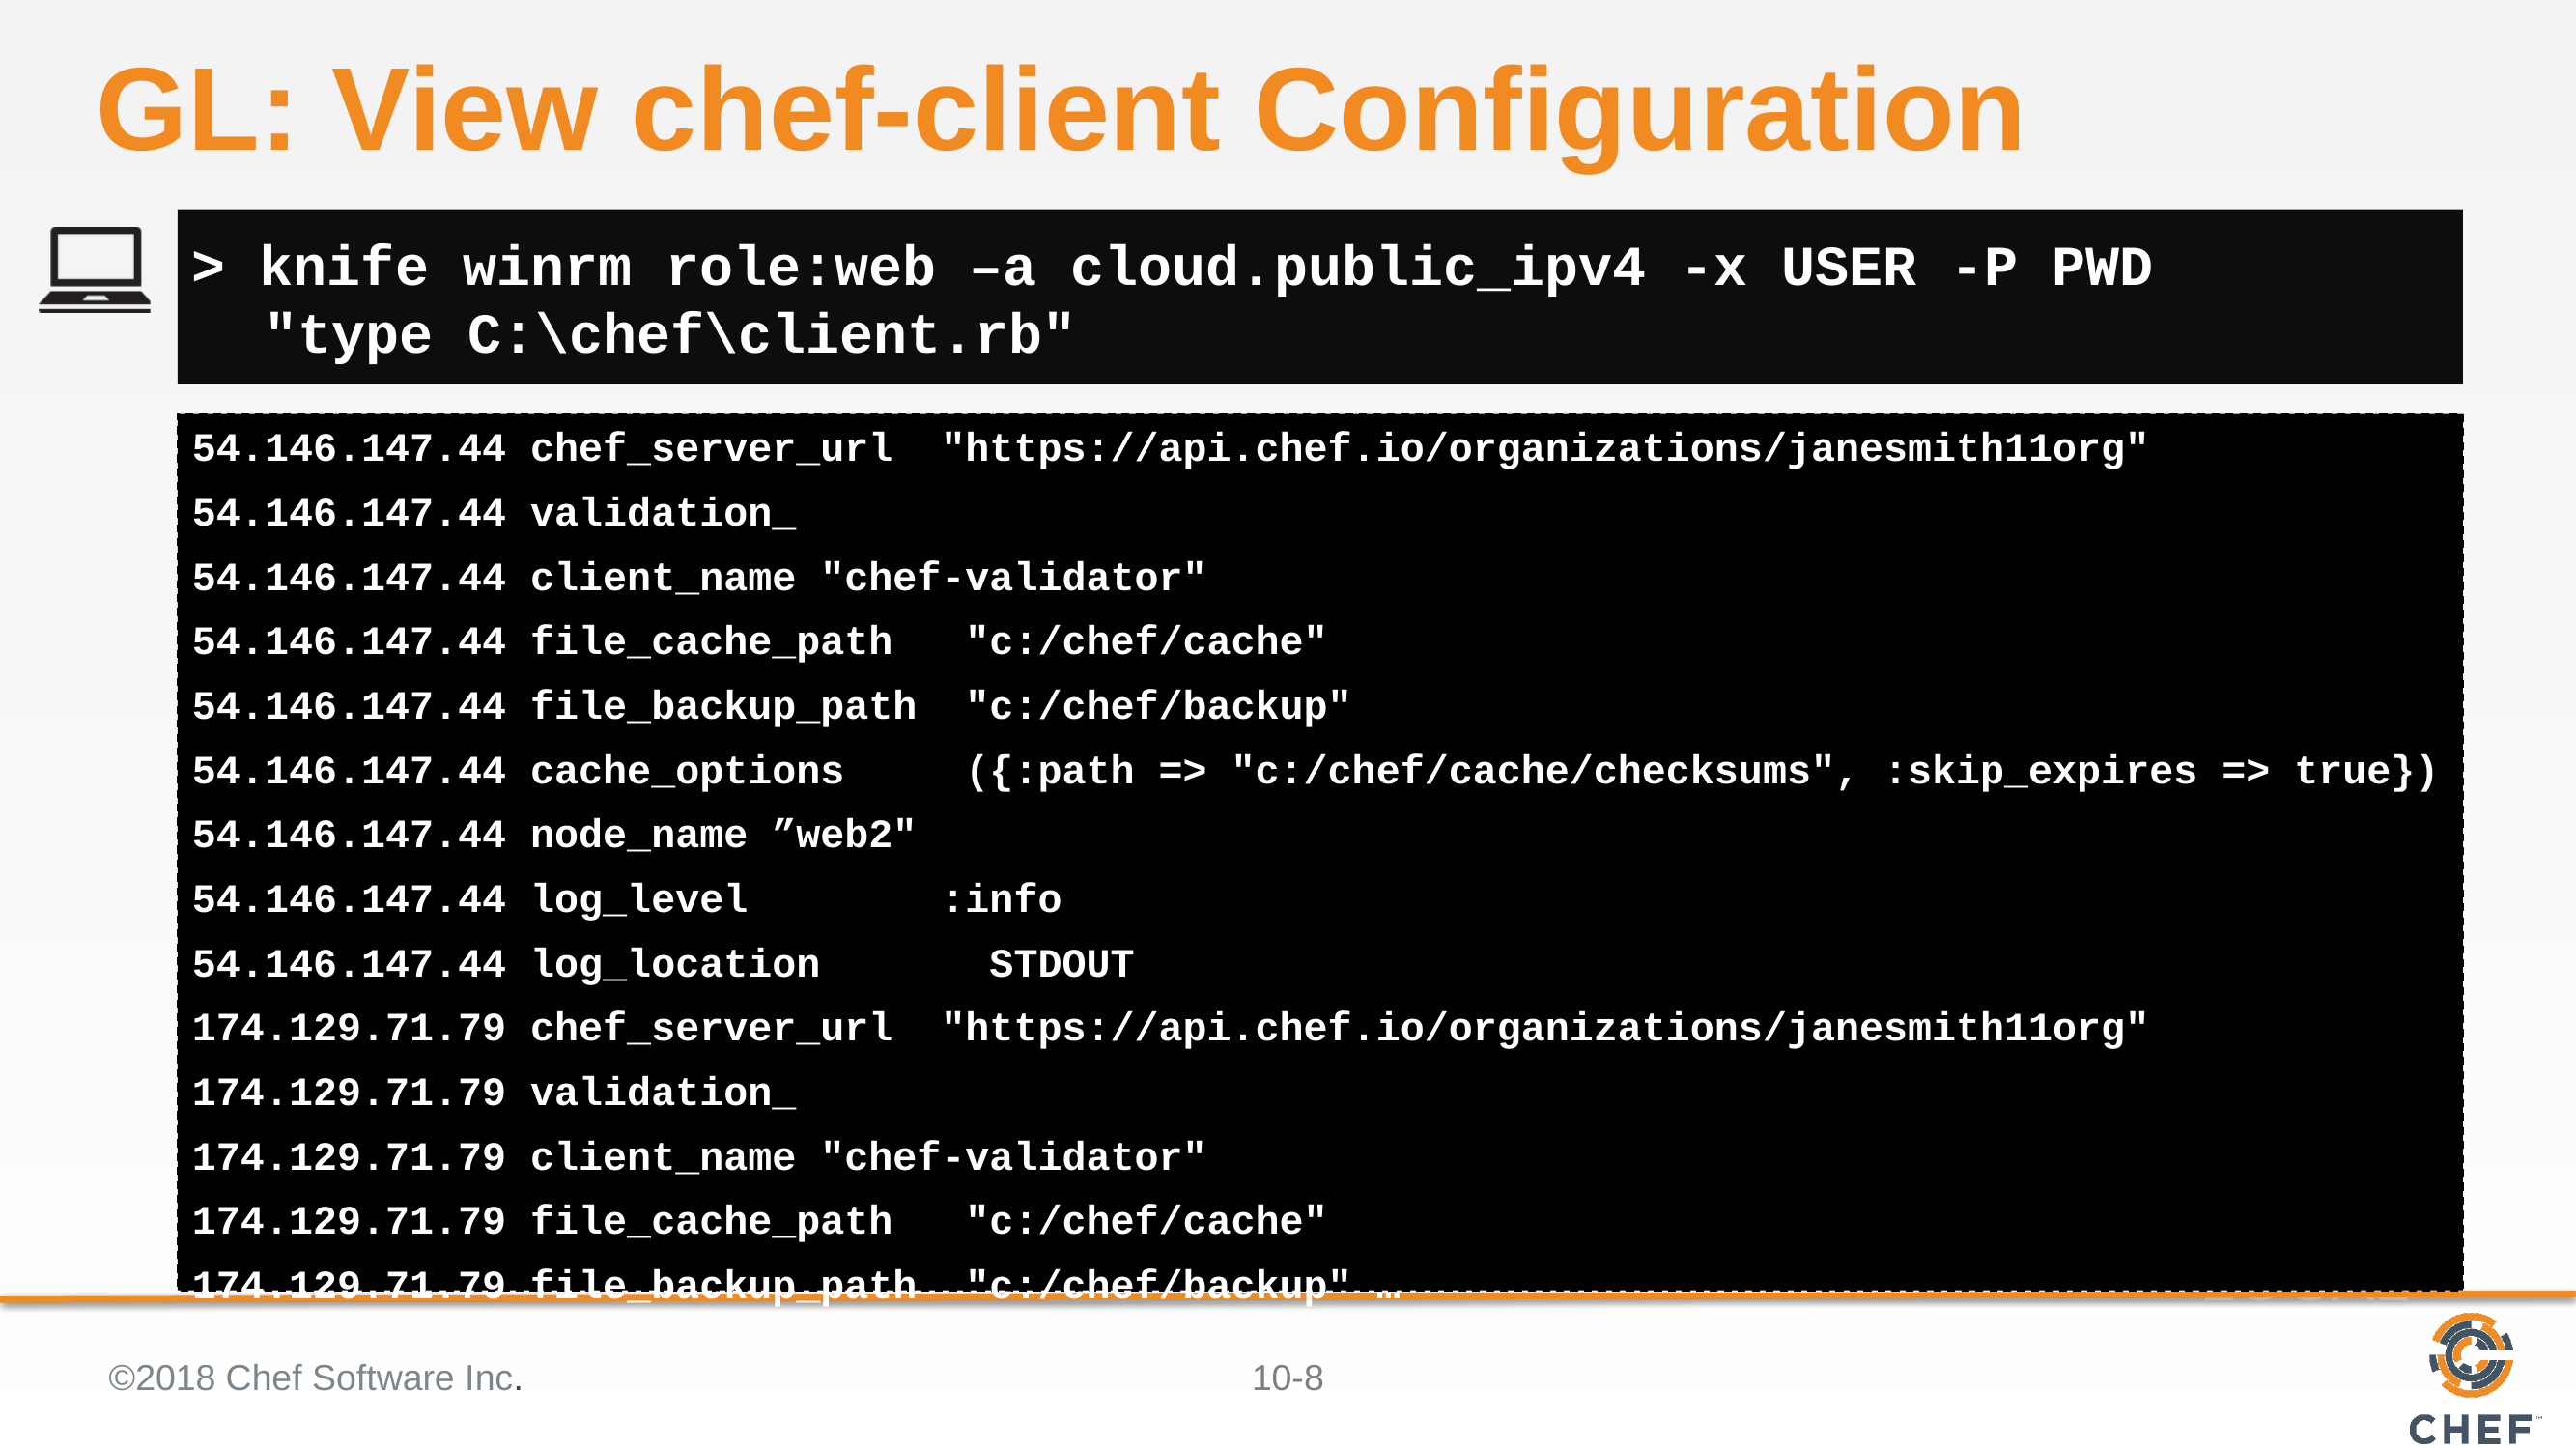

# GL: View chef-client Configuration
> knife winrm role:web –a cloud.public_ipv4 -x USER -P PWD     "type C:\chef\client.rb"
54.146.147.44 chef_server_url  "https://api.chef.io/organizations/janesmith11org"
54.146.147.44 validation_
54.146.147.44 client_name "chef-validator"
54.146.147.44 file_cache_path   "c:/chef/cache"
54.146.147.44 file_backup_path  "c:/chef/backup"
54.146.147.44 cache_options     ({:path => "c:/chef/cache/checksums", :skip_expires => true})
54.146.147.44 node_name ”web2"
54.146.147.44 log_level        :info
54.146.147.44 log_location       STDOUT
174.129.71.79 chef_server_url  "https://api.chef.io/organizations/janesmith11org"
174.129.71.79 validation_
174.129.71.79 client_name "chef-validator"
174.129.71.79 file_cache_path   "c:/chef/cache"
174.129.71.79 file_backup_path  "c:/chef/backup" …